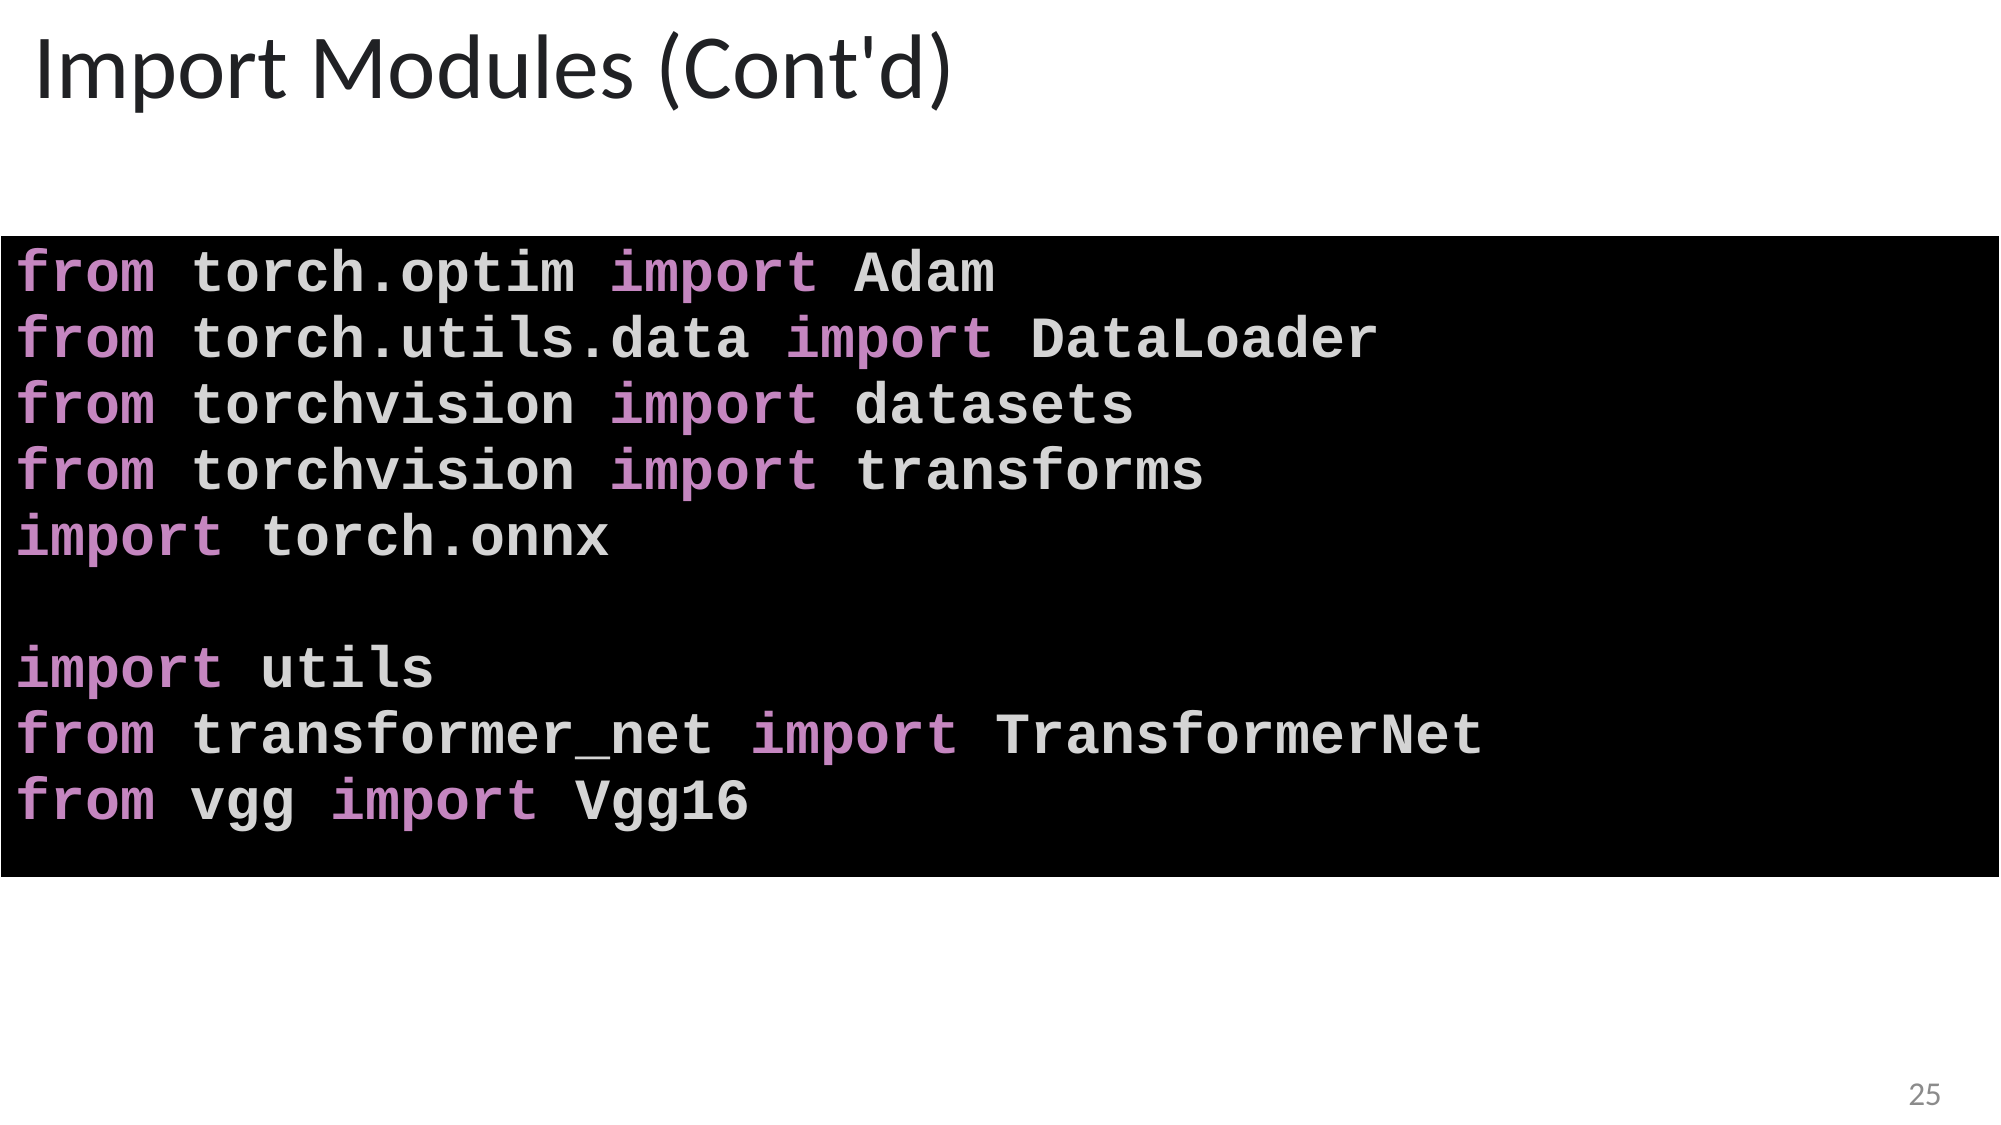

Import Modules (Cont'd)
| from torch.optim import Adam from torch.utils.data import DataLoader from torchvision import datasets from torchvision import transforms import torch.onnx import utils from transformer\_net import TransformerNet from vgg import Vgg16 |
| --- |
25